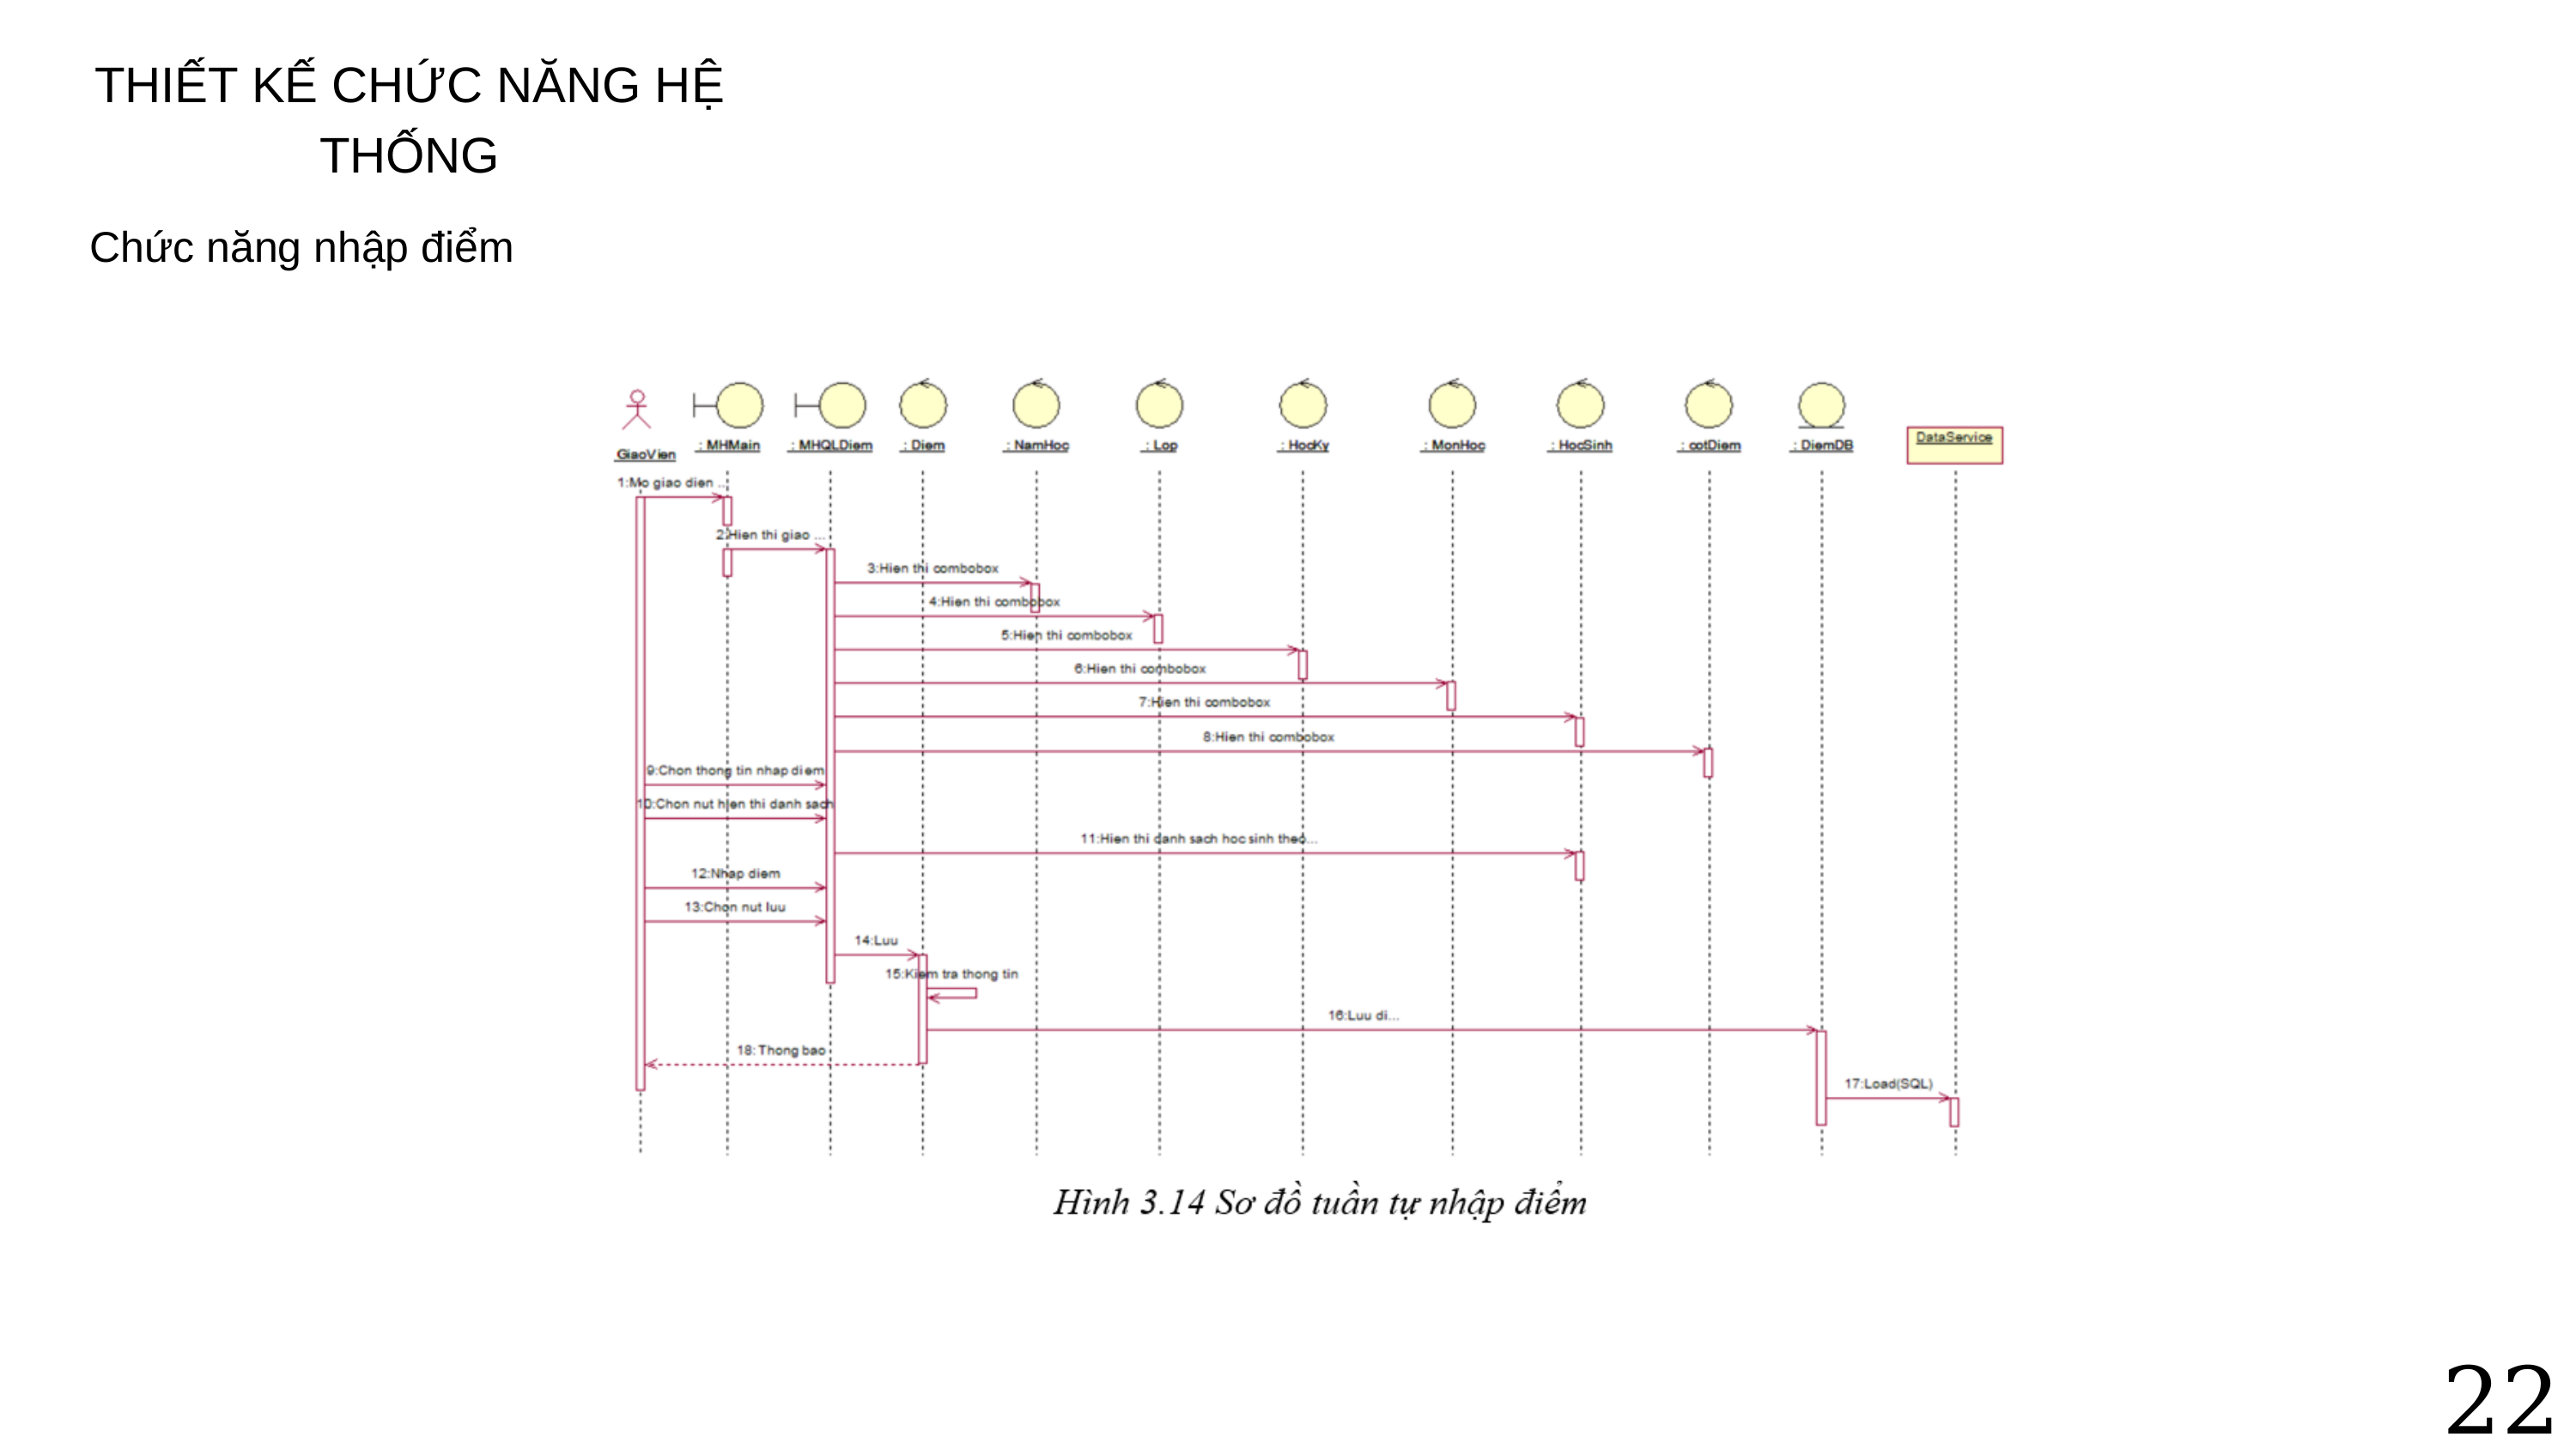

THIẾT KẾ CHỨC NĂNG HỆ THỐNG
Chức năng nhập điểm

22